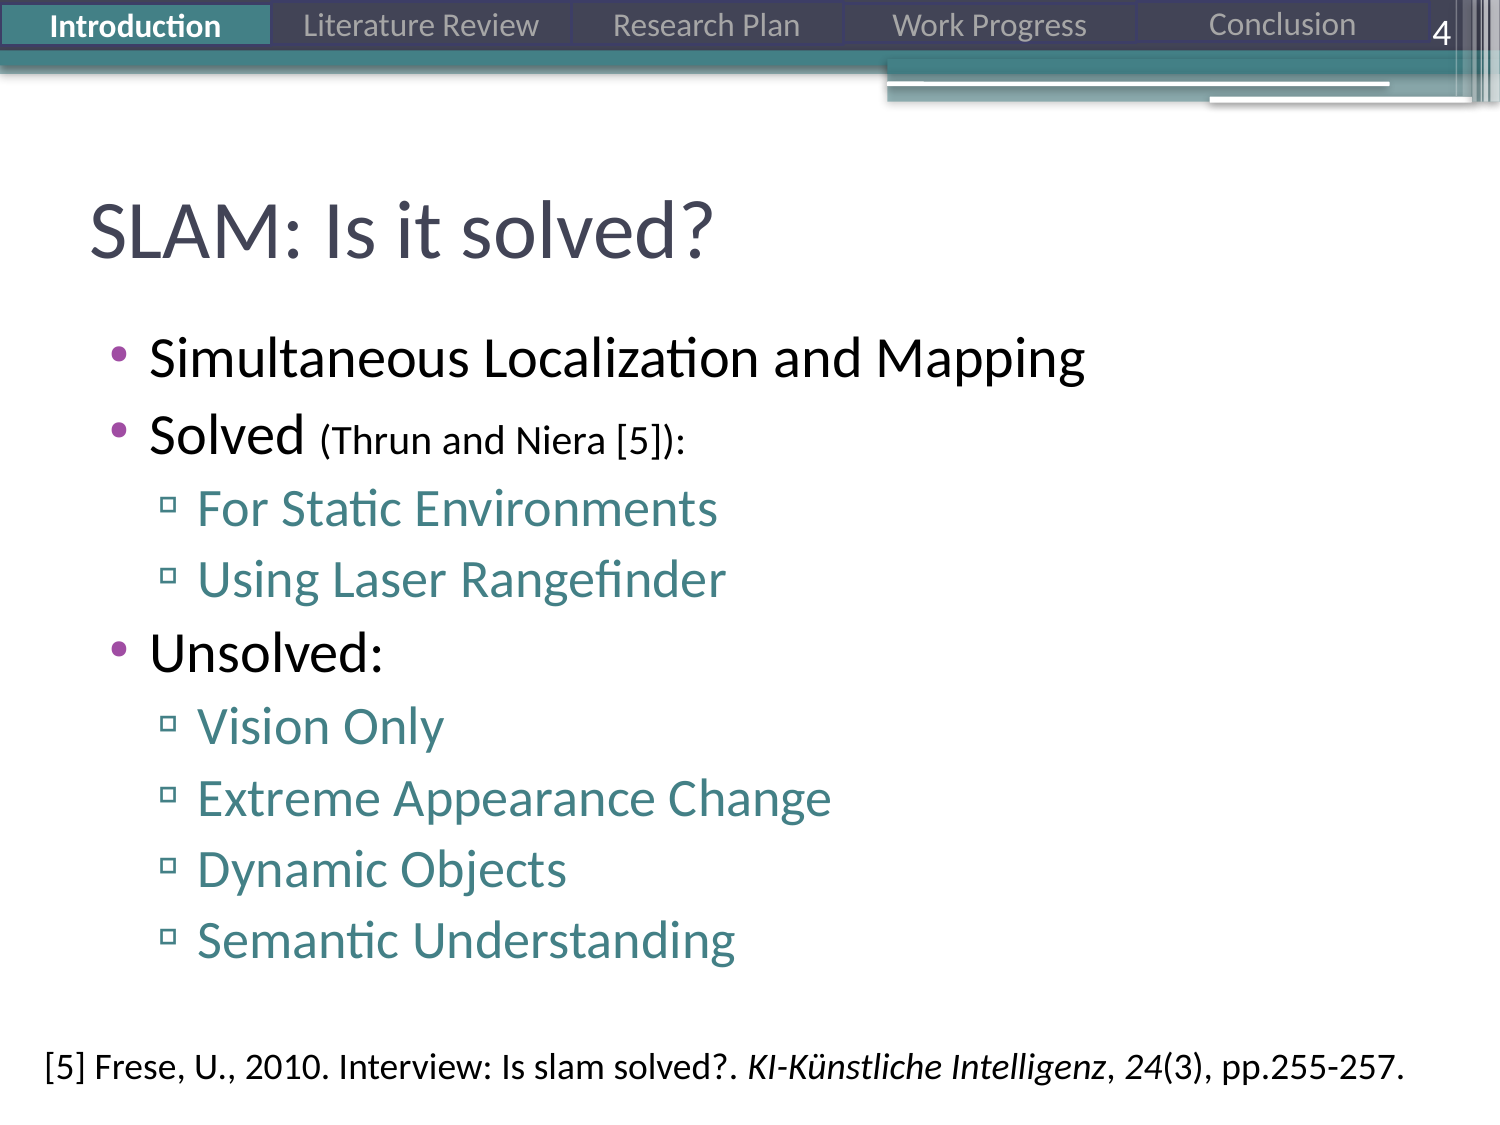

4
# SLAM: Is it solved?
Simultaneous Localization and Mapping
Solved (Thrun and Niera [5]):
For Static Environments
Using Laser Rangefinder
Unsolved:
Vision Only
Extreme Appearance Change
Dynamic Objects
Semantic Understanding
[5] Frese, U., 2010. Interview: Is slam solved?. KI-Künstliche Intelligenz, 24(3), pp.255-257.